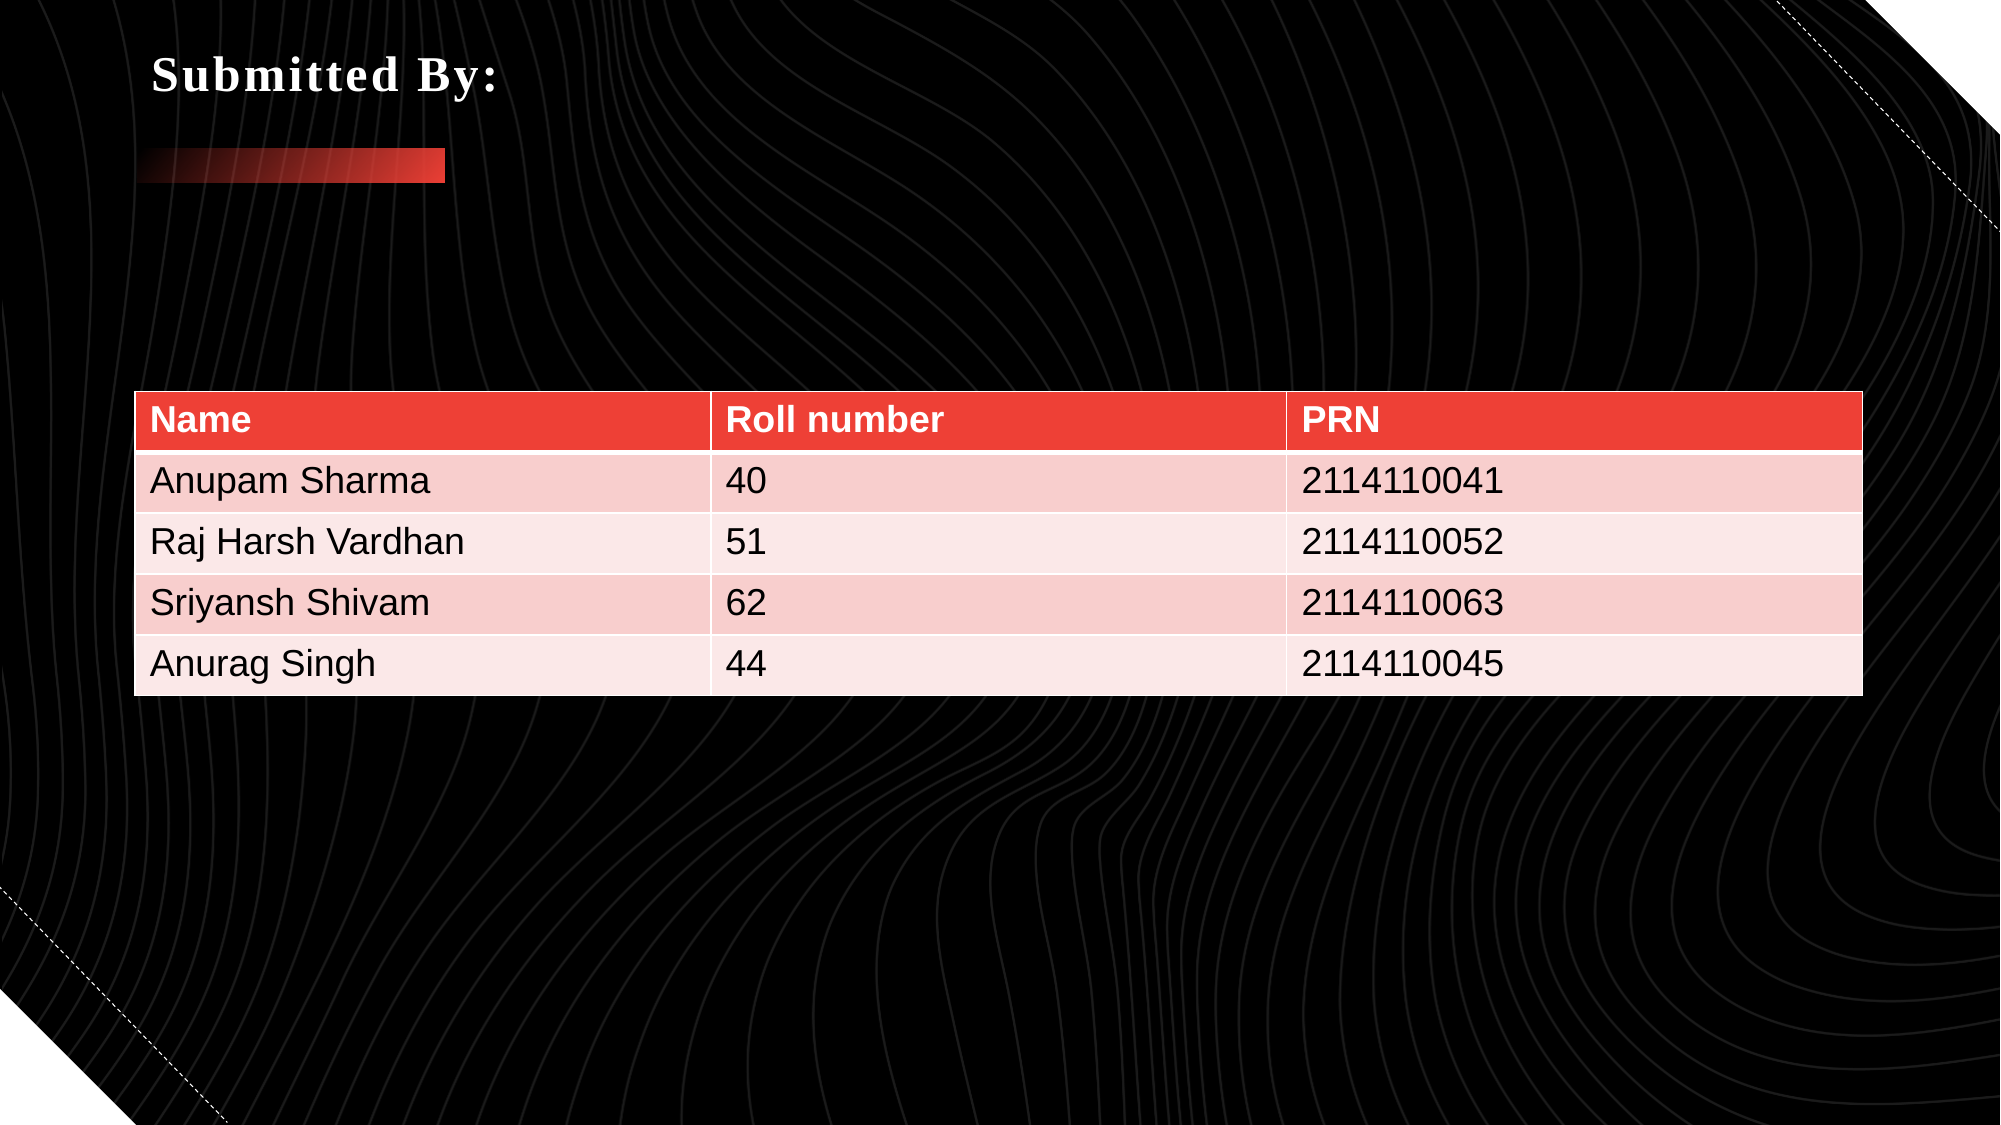

# Submitted By:
| Name | Roll number | PRN |
| --- | --- | --- |
| Anupam Sharma | 40 | 2114110041 |
| Raj Harsh Vardhan | 51 | 2114110052 |
| Sriyansh Shivam | 62 | 2114110063 |
| Anurag Singh | 44 | 2114110045 |